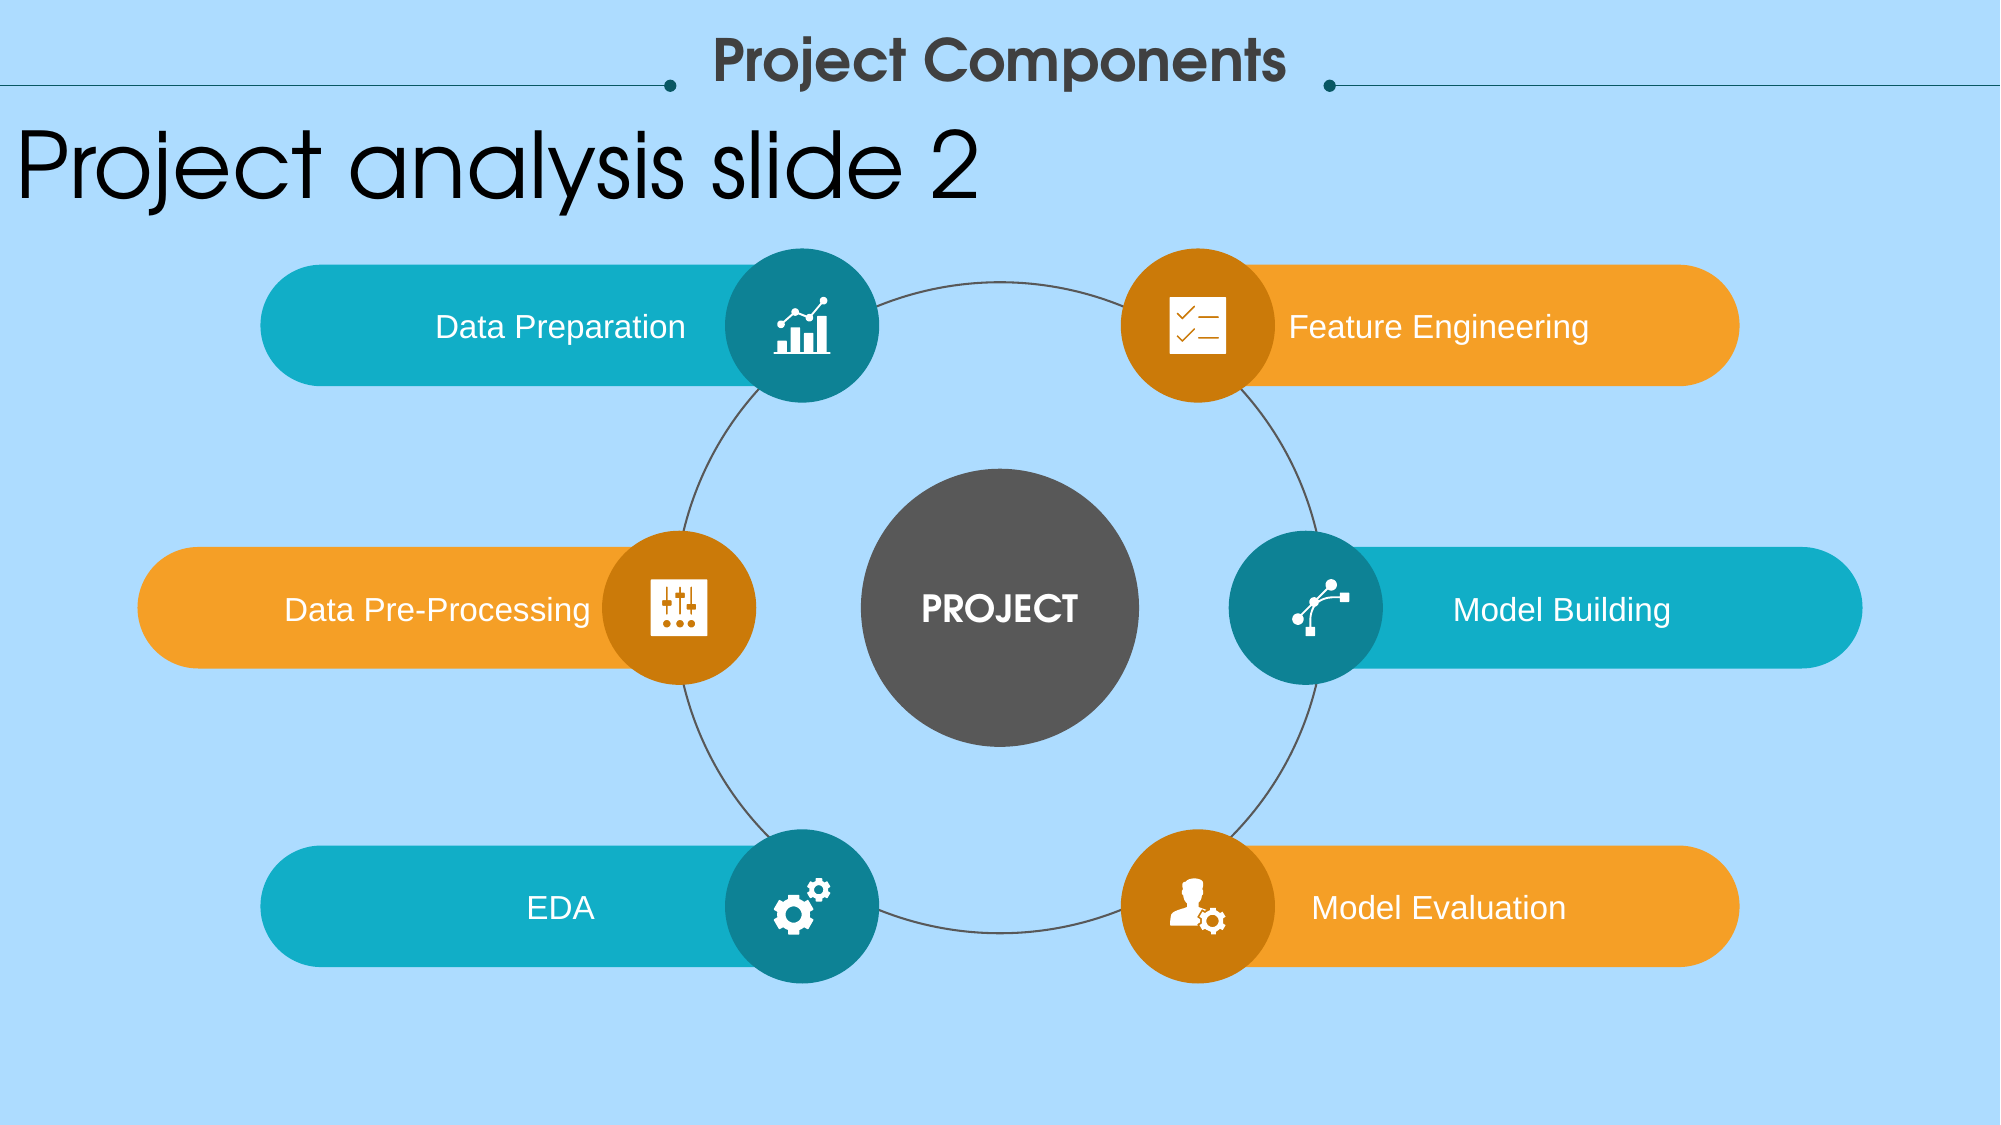

Project Components
Project analysis slide 2

Data Preparation
Feature Engineering

PROJECT

Data Pre-Processing
Model Building

EDA
Model Evaluation